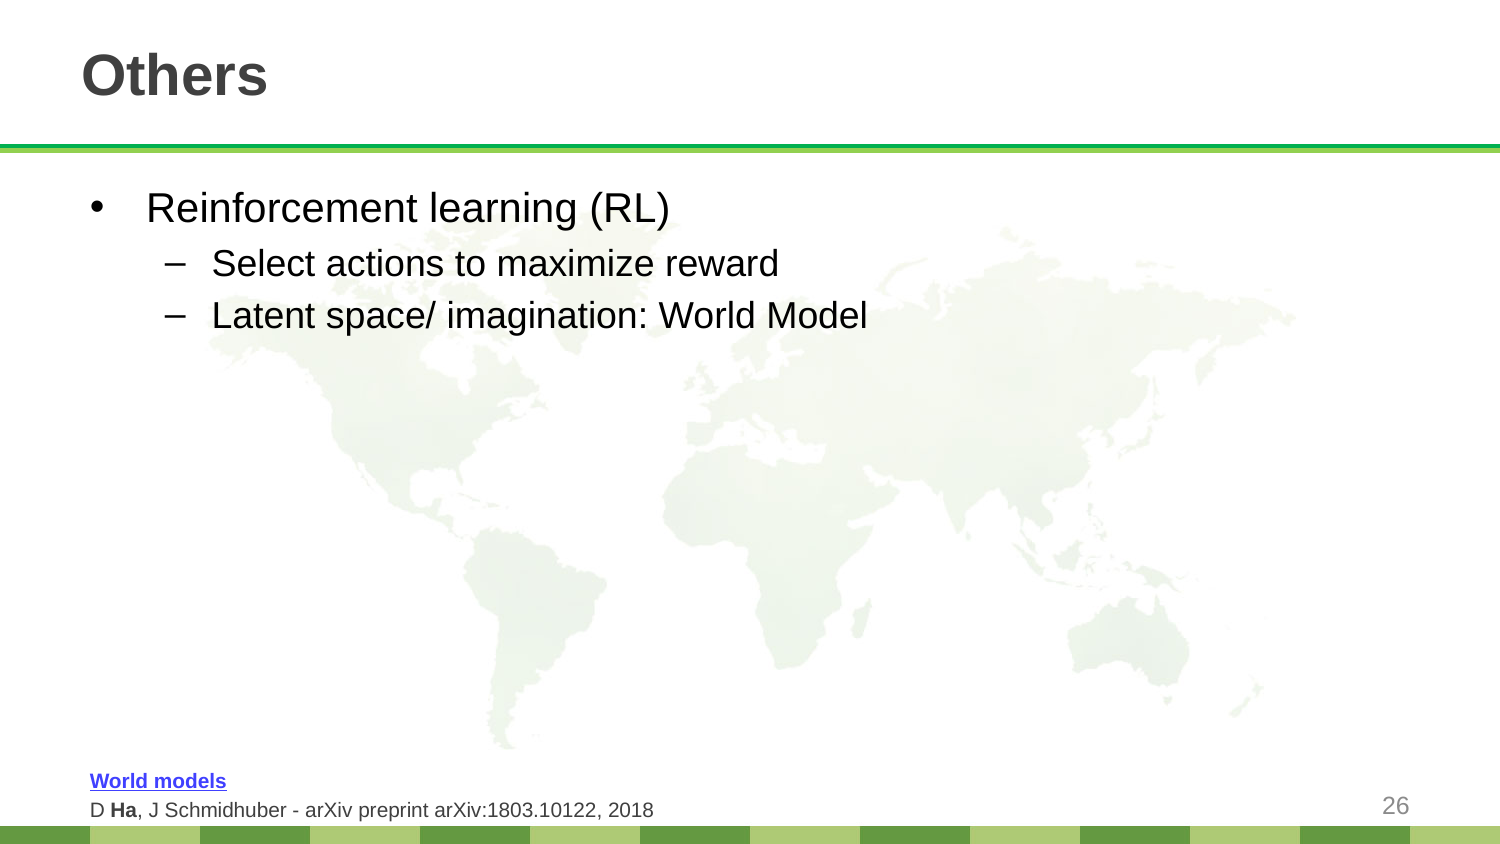

# Others
Reinforcement learning (RL)
Select actions to maximize reward
Latent space/ imagination: World Model

World models
D Ha, J Schmidhuber - arXiv preprint arXiv:1803.10122, 2018
26